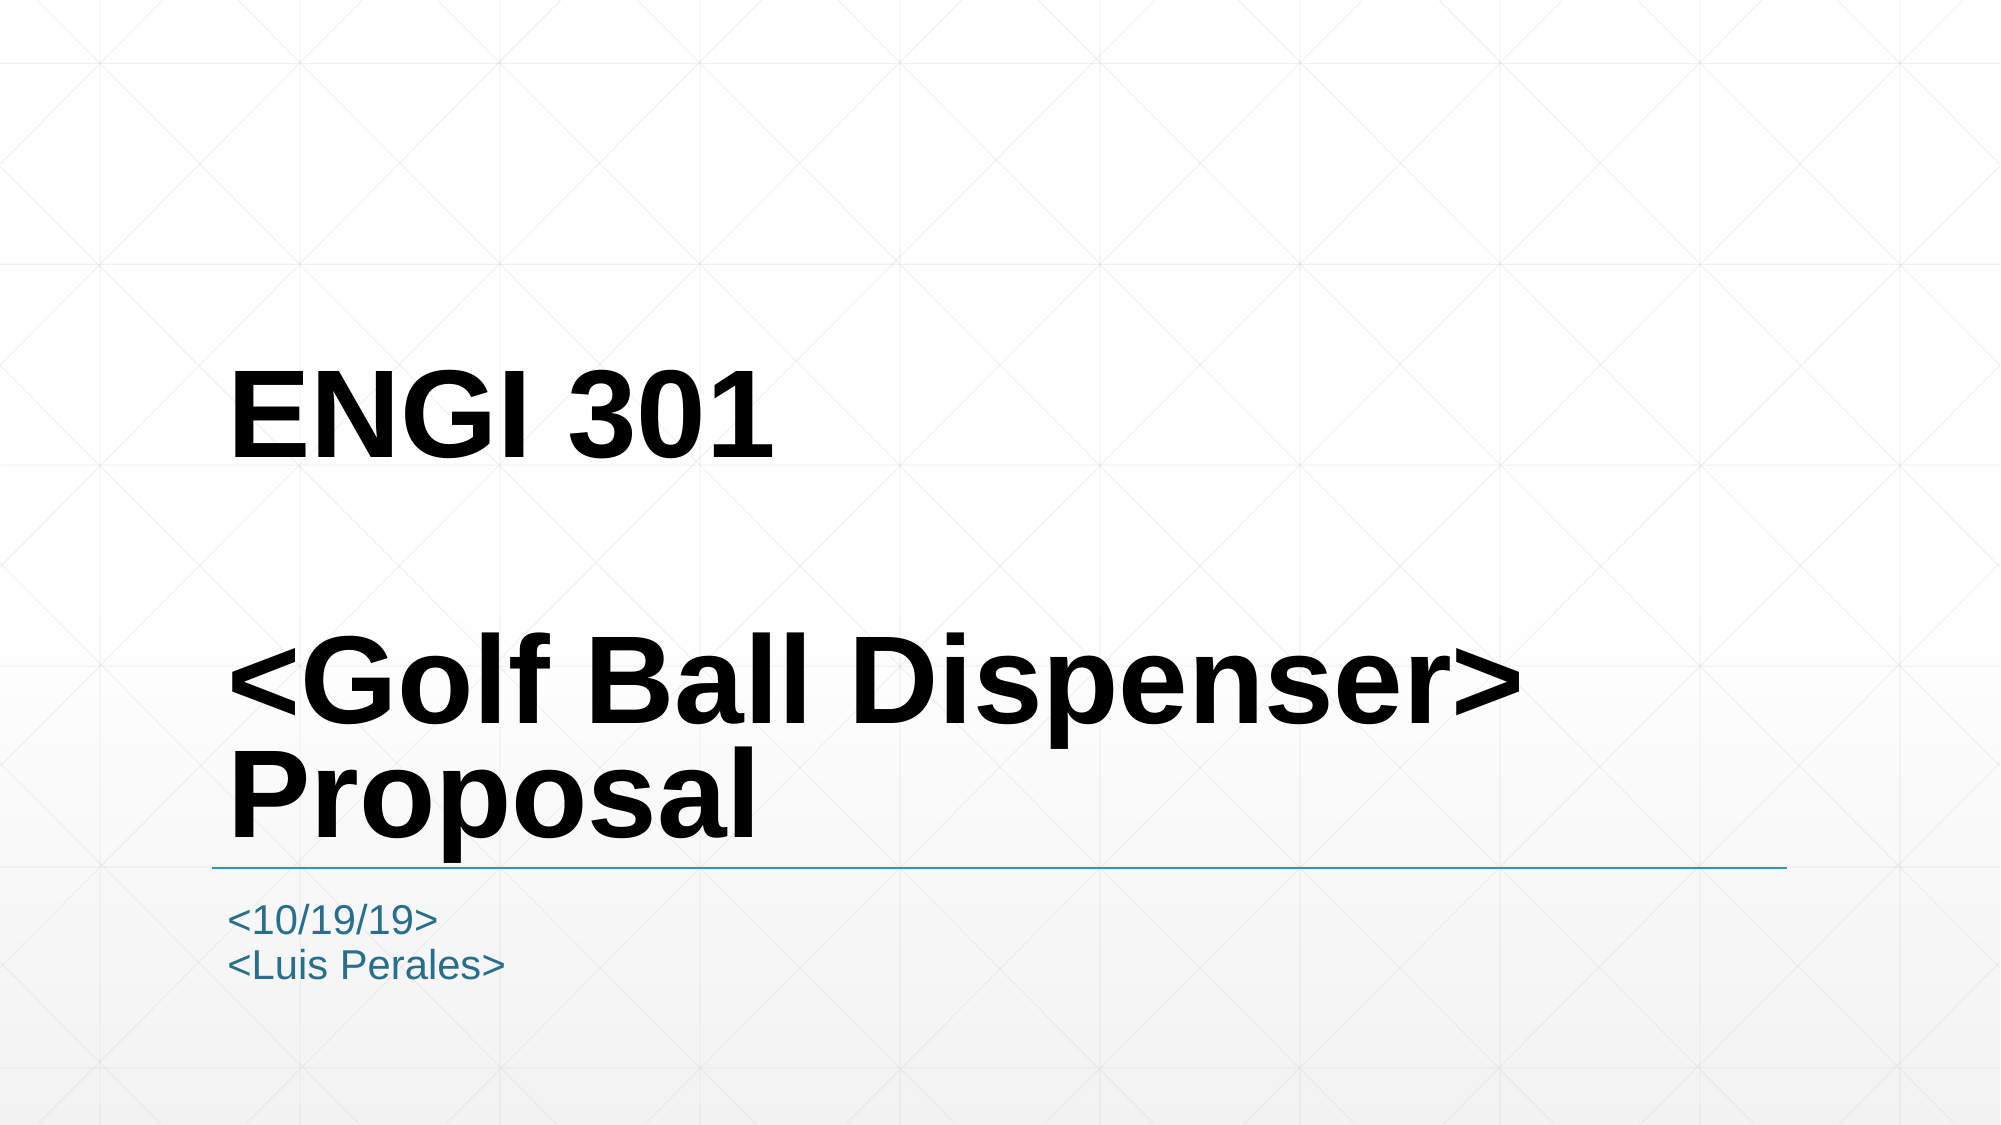

# ENGI 301 <Golf Ball Dispenser> Proposal
<10/19/19>
<Luis Perales>